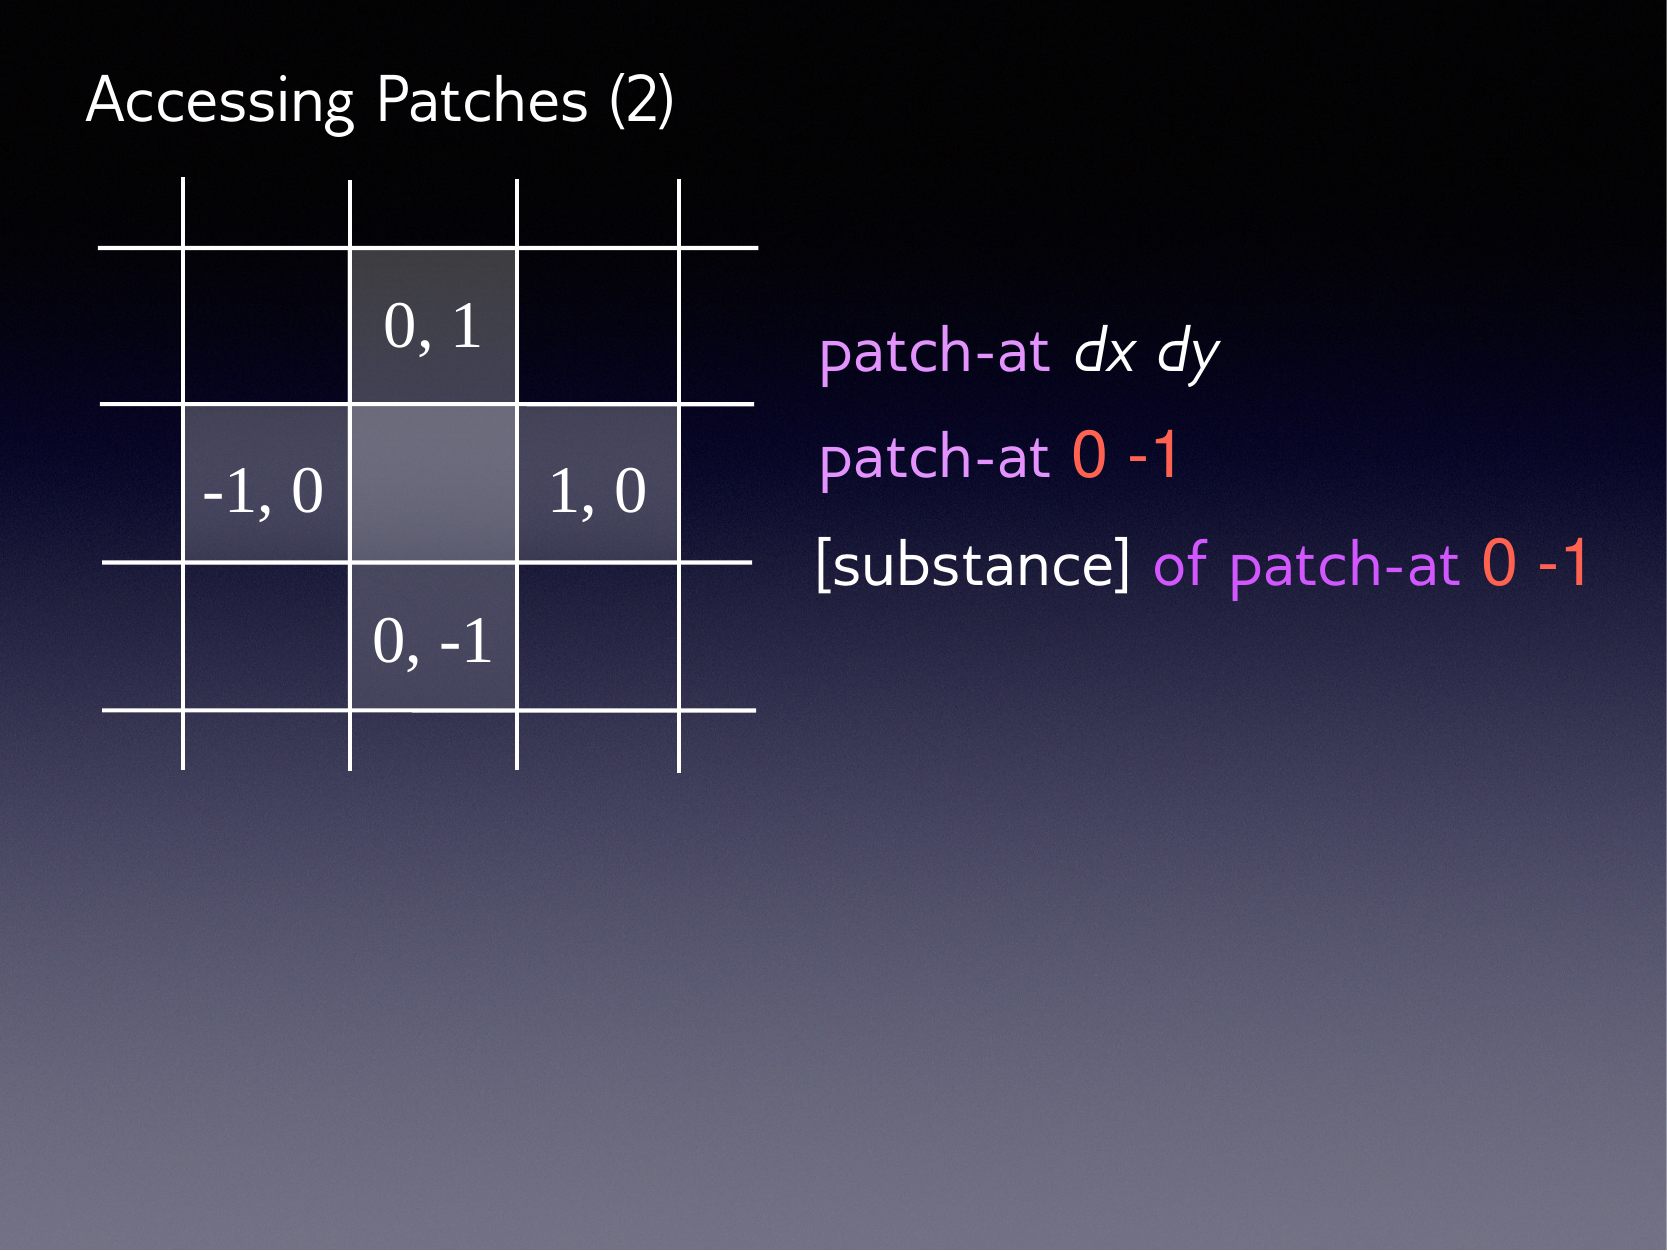

Accessing Patches (2)

0, 1
patch-at dx dy
patch-at 0 -1

-1, 0
1, 0
[substance] of patch-at 0 -1

0, -1